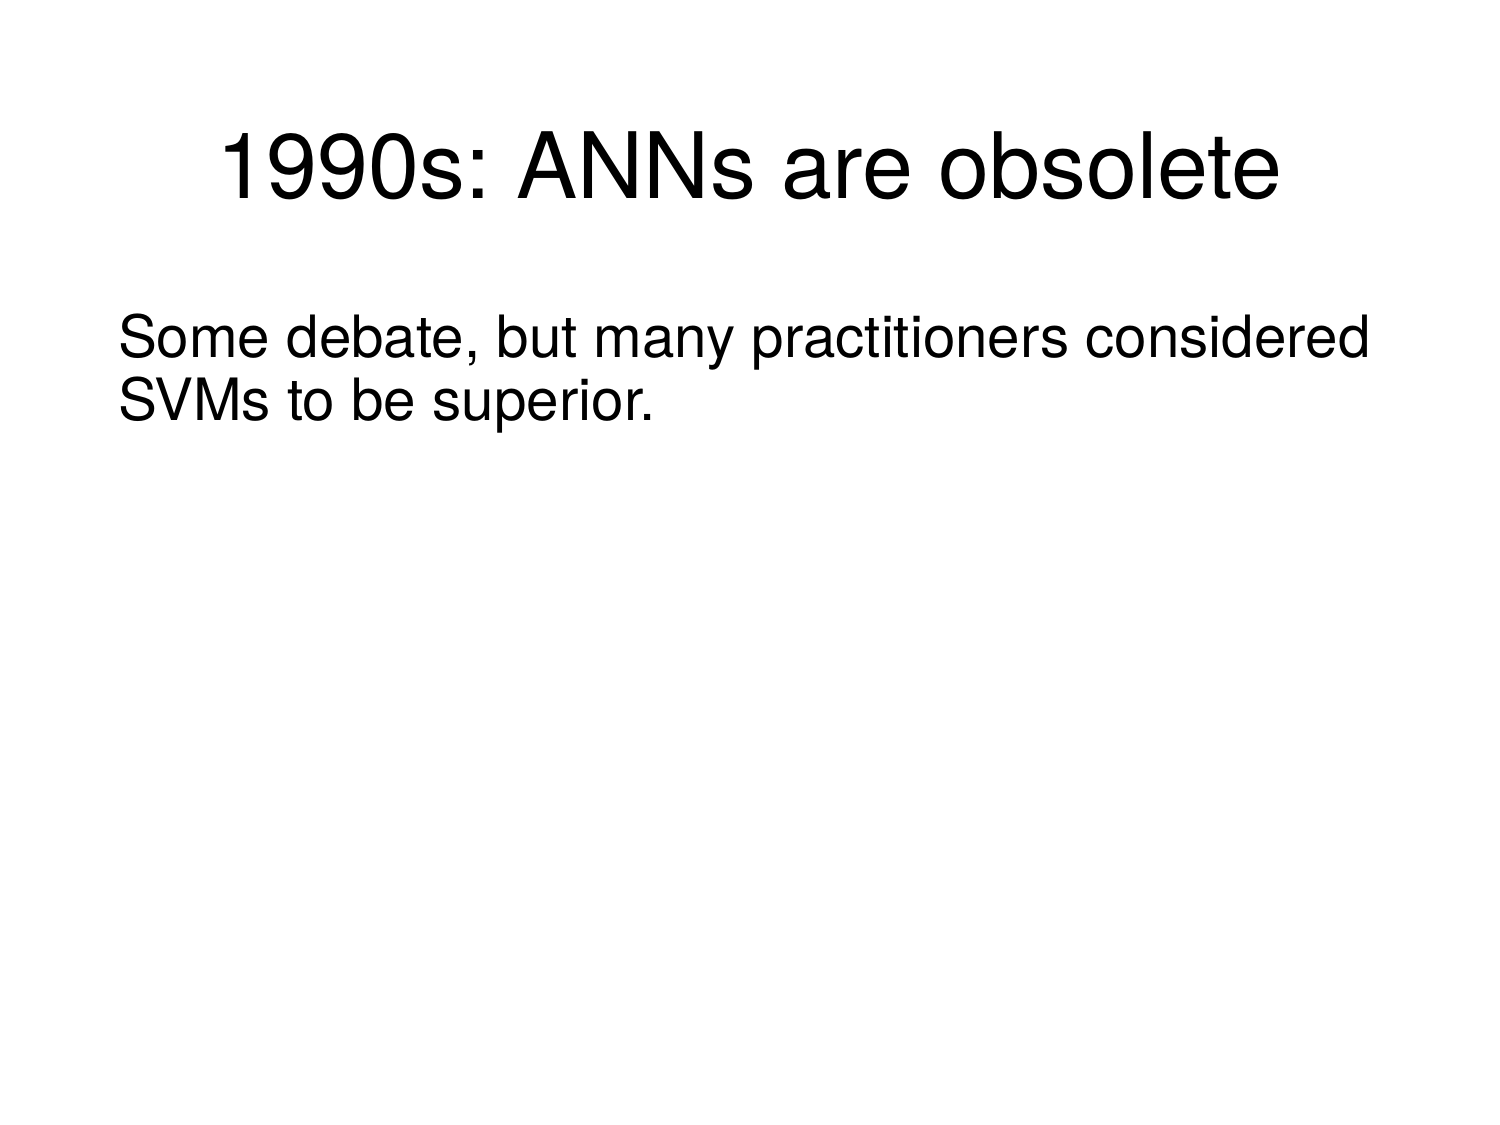

# 1990s: ANNs are obsolete
Some debate, but many practitioners considered SVMs to be superior.